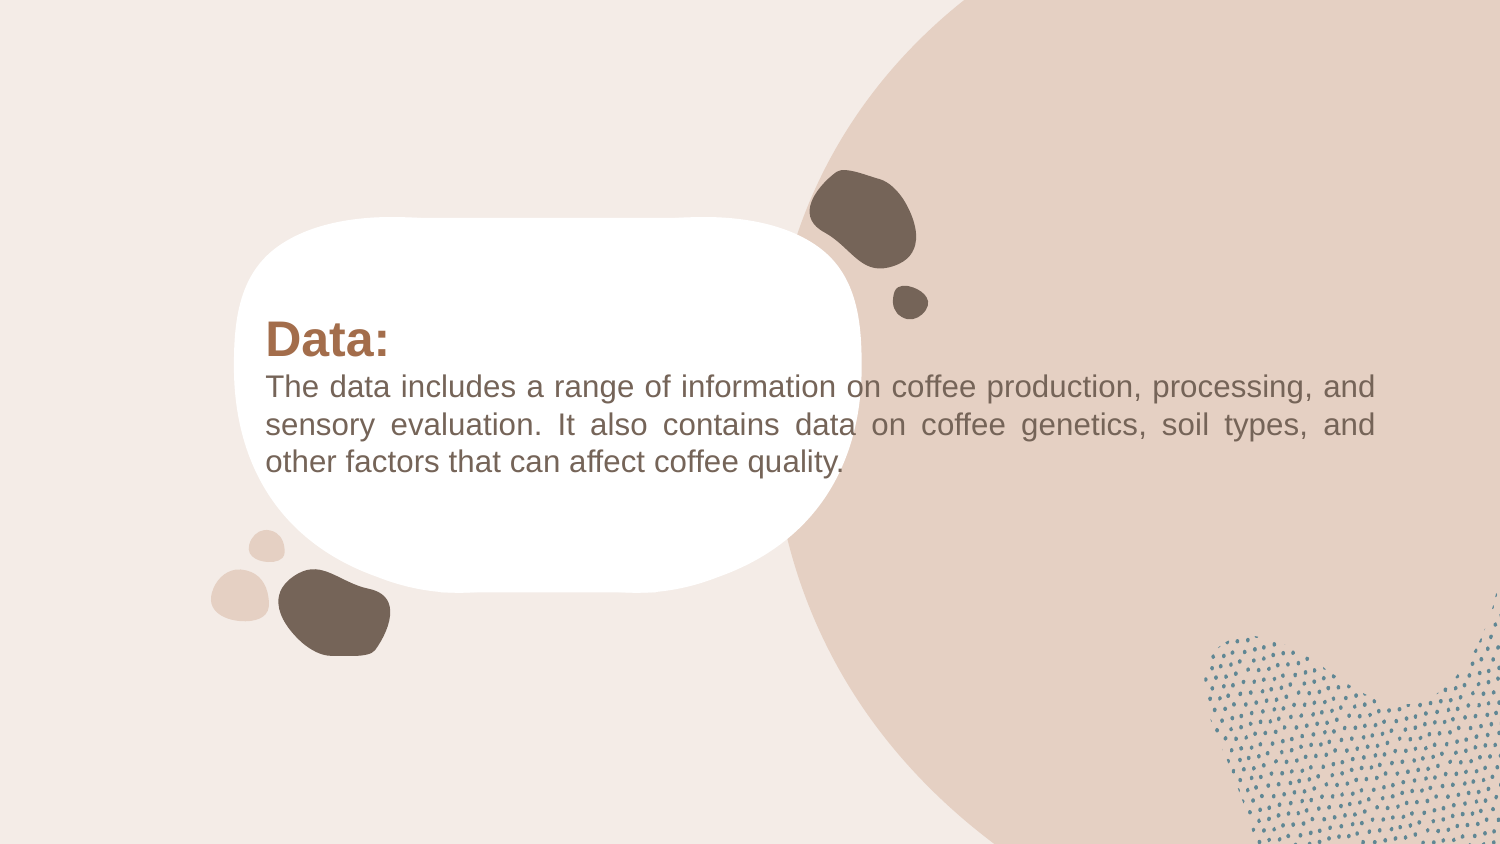

# Data: The data includes a range of information on coffee production, processing, and sensory evaluation. It also contains data on coffee genetics, soil types, and other factors that can affect coffee quality.